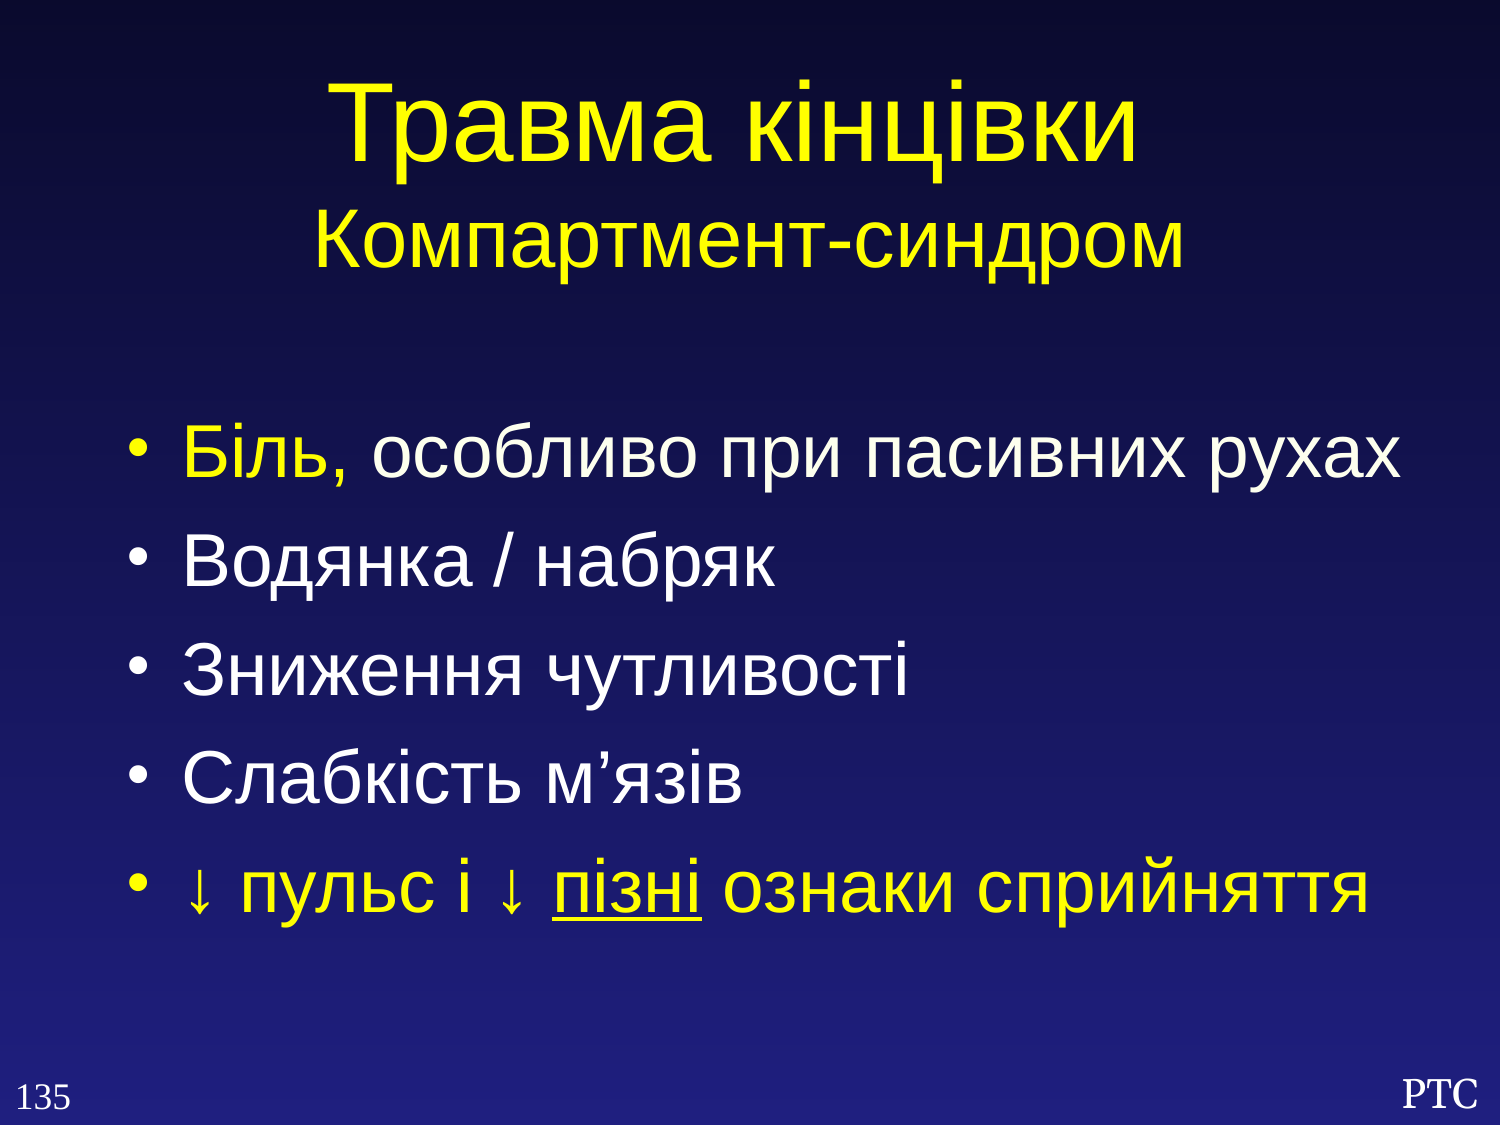

Травма кінцівки
Компартмент-синдром

Біль, особливо при пасивних рухах
Водянка / набряк
Зниження чутливості
Слабкість м’язів
↓ пульс і ↓ пізні ознаки сприйняття
135